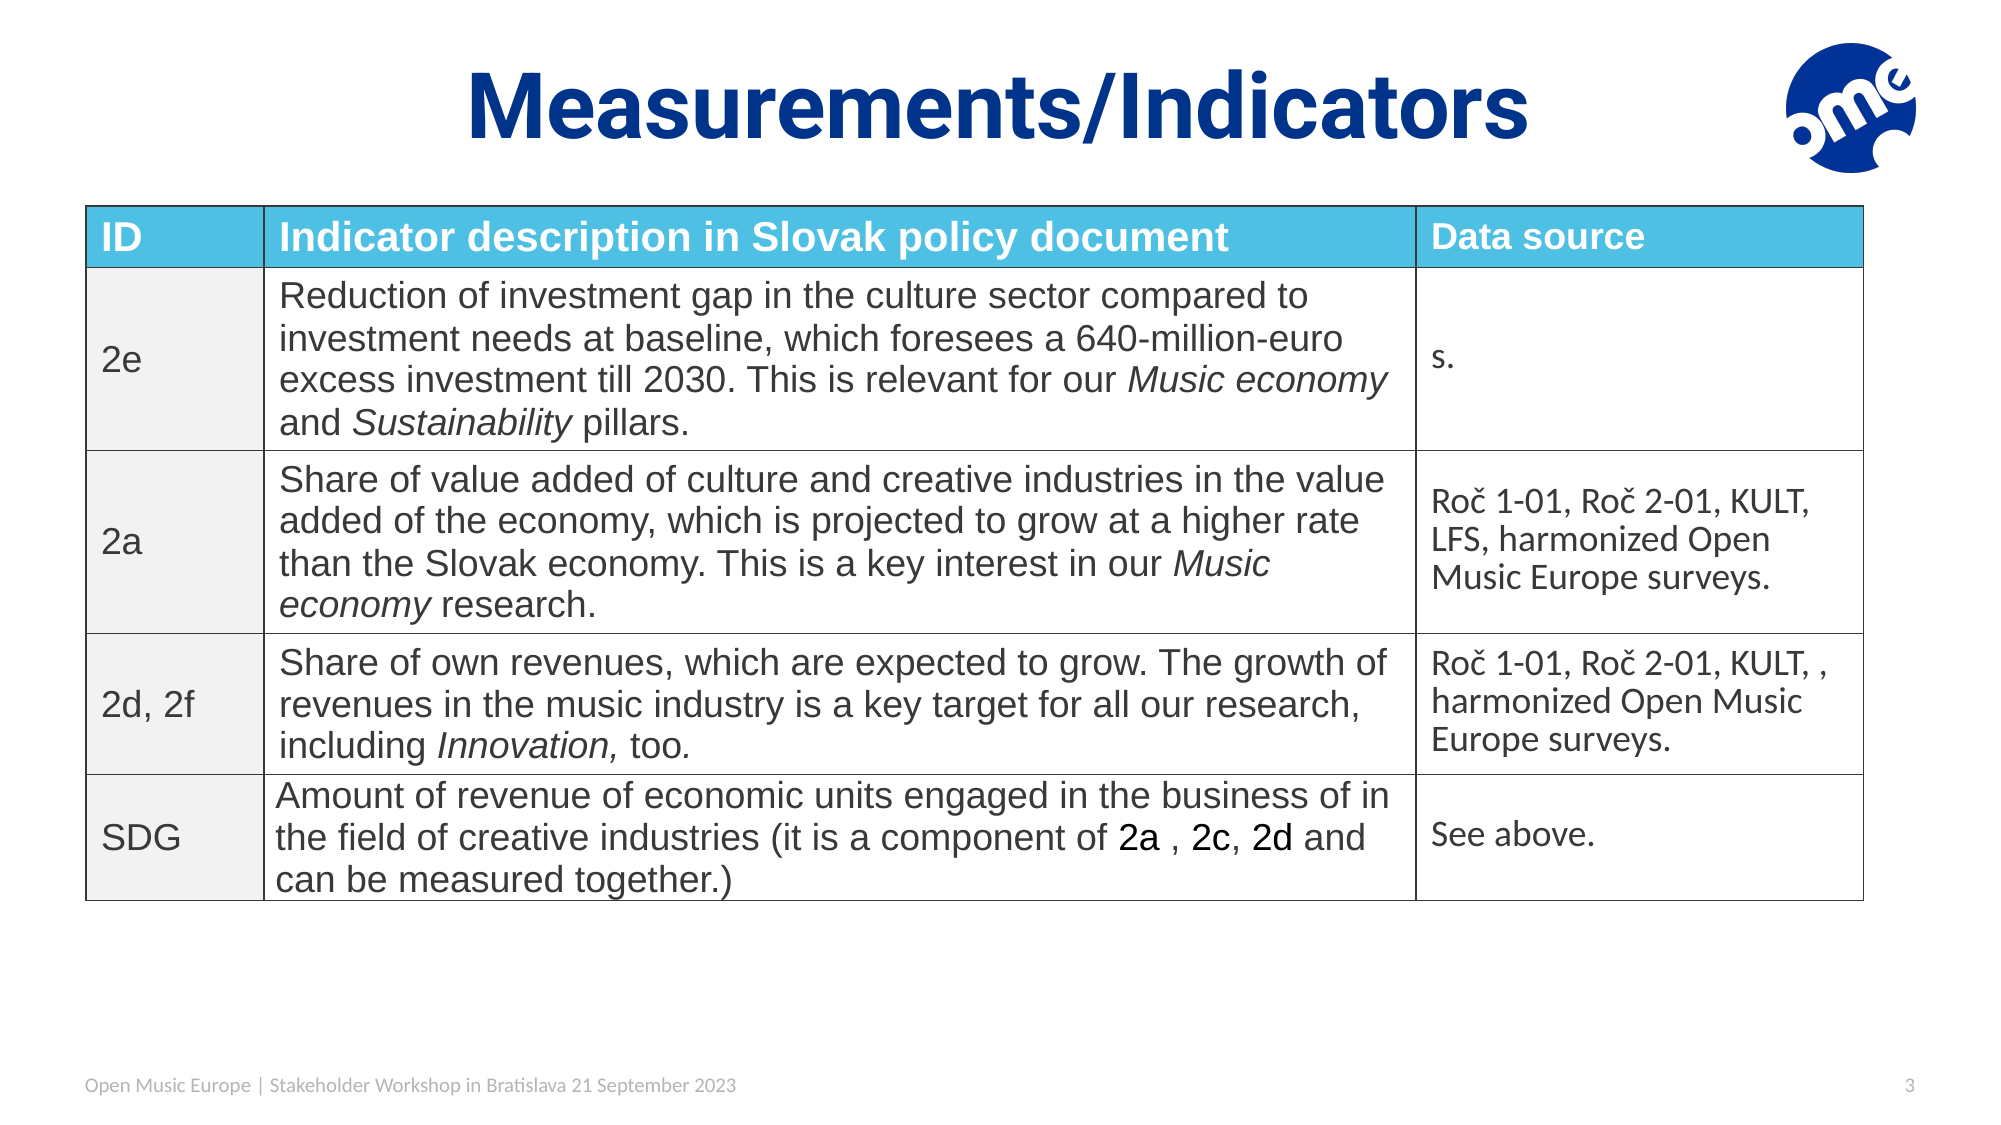

Measurements/Indicators
| ID | Indicator description in Slovak policy document | Data source |
| --- | --- | --- |
| 2e | Reduction of investment gap in the culture sector compared to investment needs at baseline, which foresees a 640-million-euro excess investment till 2030. This is relevant for our Music economy and Sustainability pillars. | s. |
| 2a | Share of value added of culture and creative industries in the value added of the economy, which is projected to grow at a higher rate than the Slovak economy. This is a key interest in our Music economy research. | Roč 1-01, Roč 2-01, KULT, LFS, harmonized Open Music Europe surveys. |
| 2d, 2f | Share of own revenues, which are expected to grow. The growth of revenues in the music industry is a key target for all our research, including Innovation, too. | Roč 1-01, Roč 2-01, KULT, , harmonized Open Music Europe surveys. |
| SDG | Amount of revenue of economic units engaged in the business of in the field of creative industries (it is a component of 2a , 2c, 2d and can be measured together.) | See above. |
Open Music Europe | Stakeholder Workshop in Bratislava 21 September 2023
3